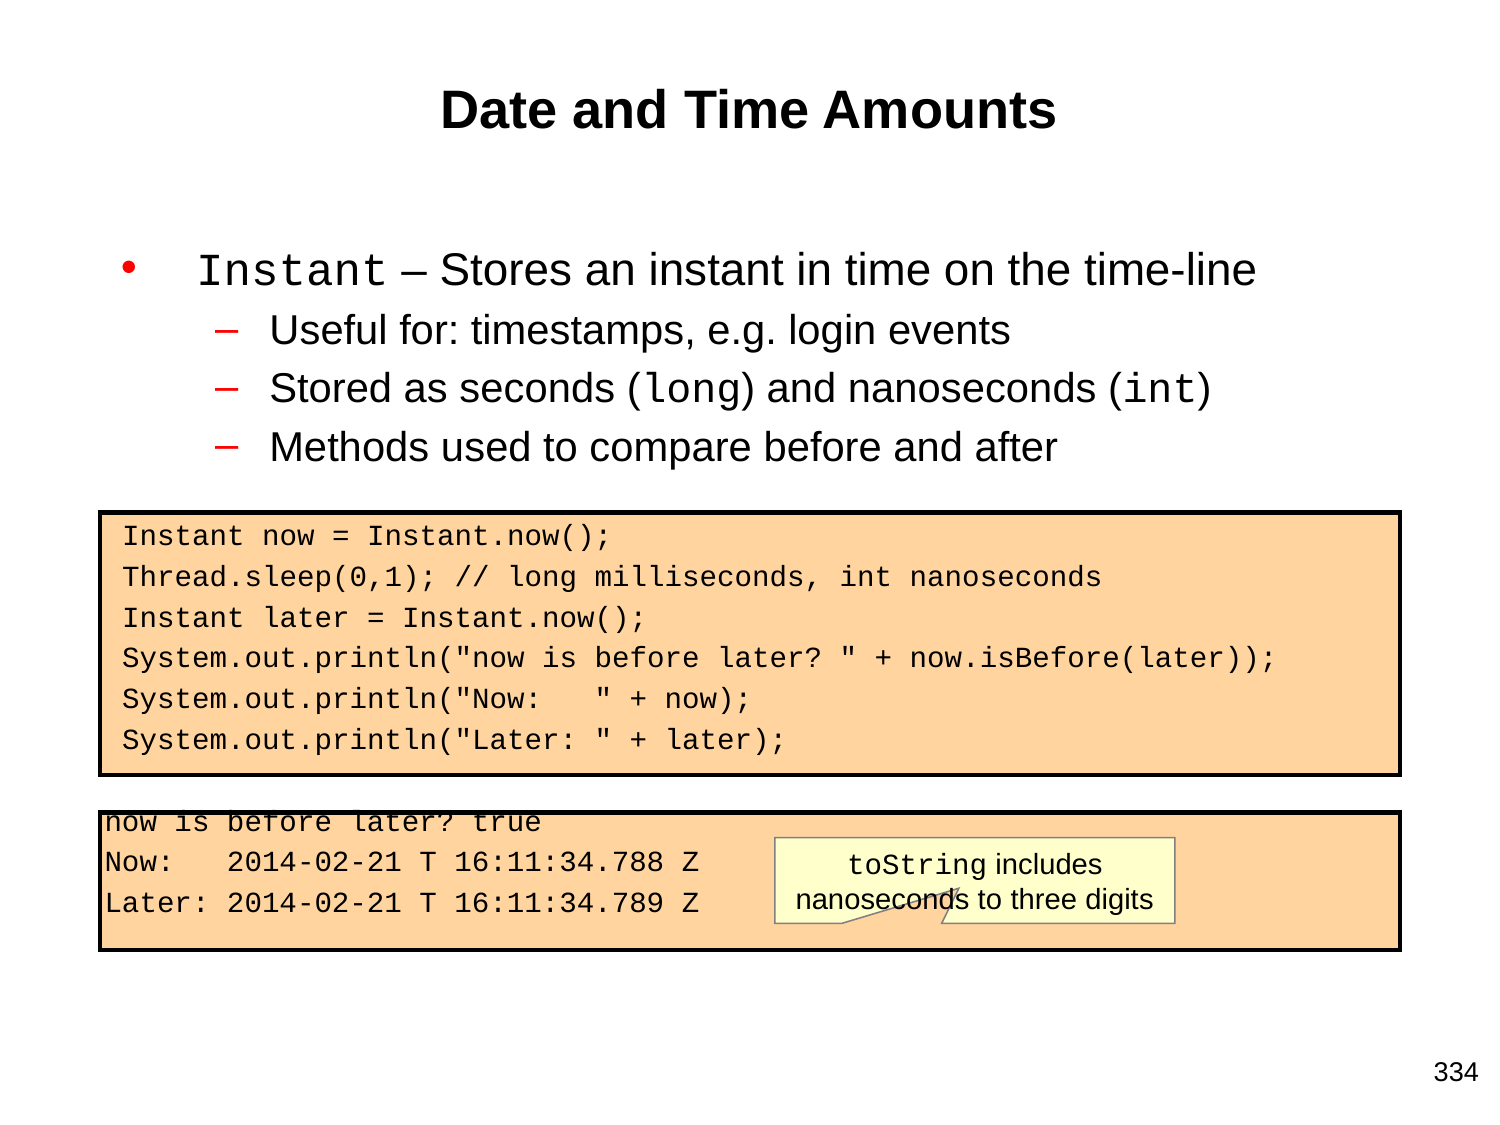

# Date and Time Amounts
Instant – Stores an instant in time on the time-line
Useful for: timestamps, e.g. login events
Stored as seconds (long) and nanoseconds (int)
Methods used to compare before and after

 Instant now = Instant.now();
 Thread.sleep(0,1); // long milliseconds, int nanoseconds
 Instant later = Instant.now();
 System.out.println("now is before later? " + now.isBefore(later));
 System.out.println("Now:   " + now);
 System.out.println("Later: " + later);

now is before later? true
Now:   2014-02-21 T 16:11:34.788 Z
Later: 2014-02-21 T 16:11:34.789 Z

toString includes nanoseconds to three digits
334